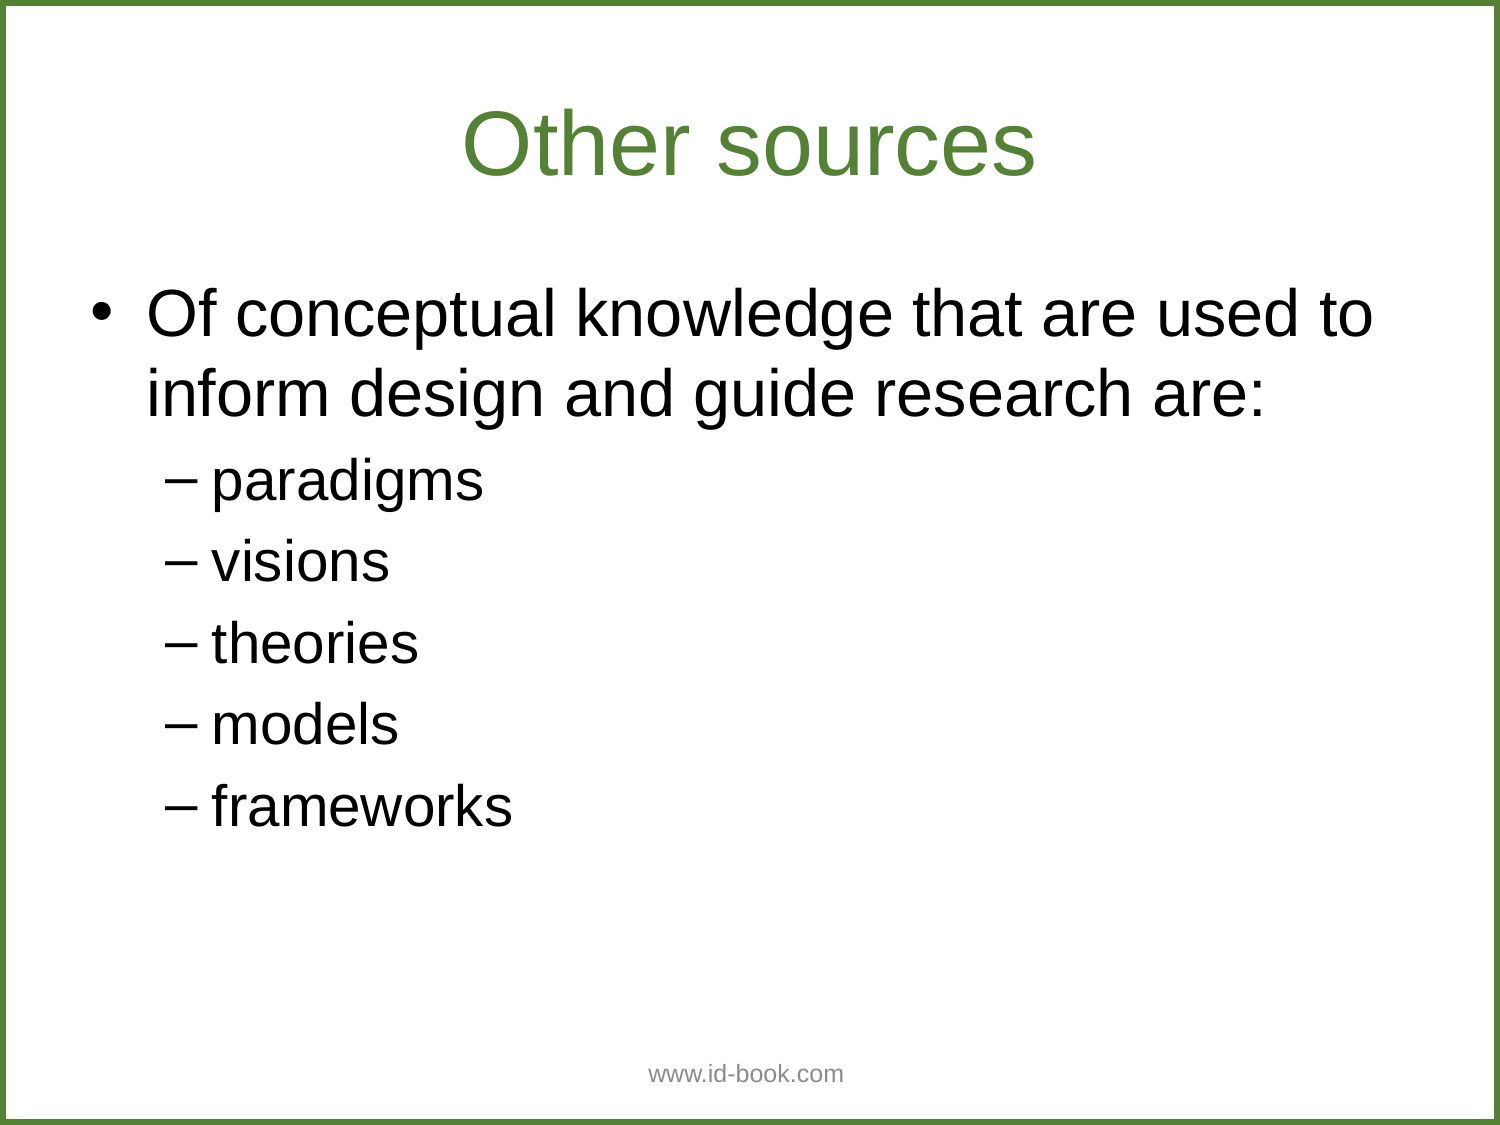

# Other sources
Of conceptual knowledge that are used to inform design and guide research are:
paradigms
visions
theories
models
frameworks

www.id-book.com